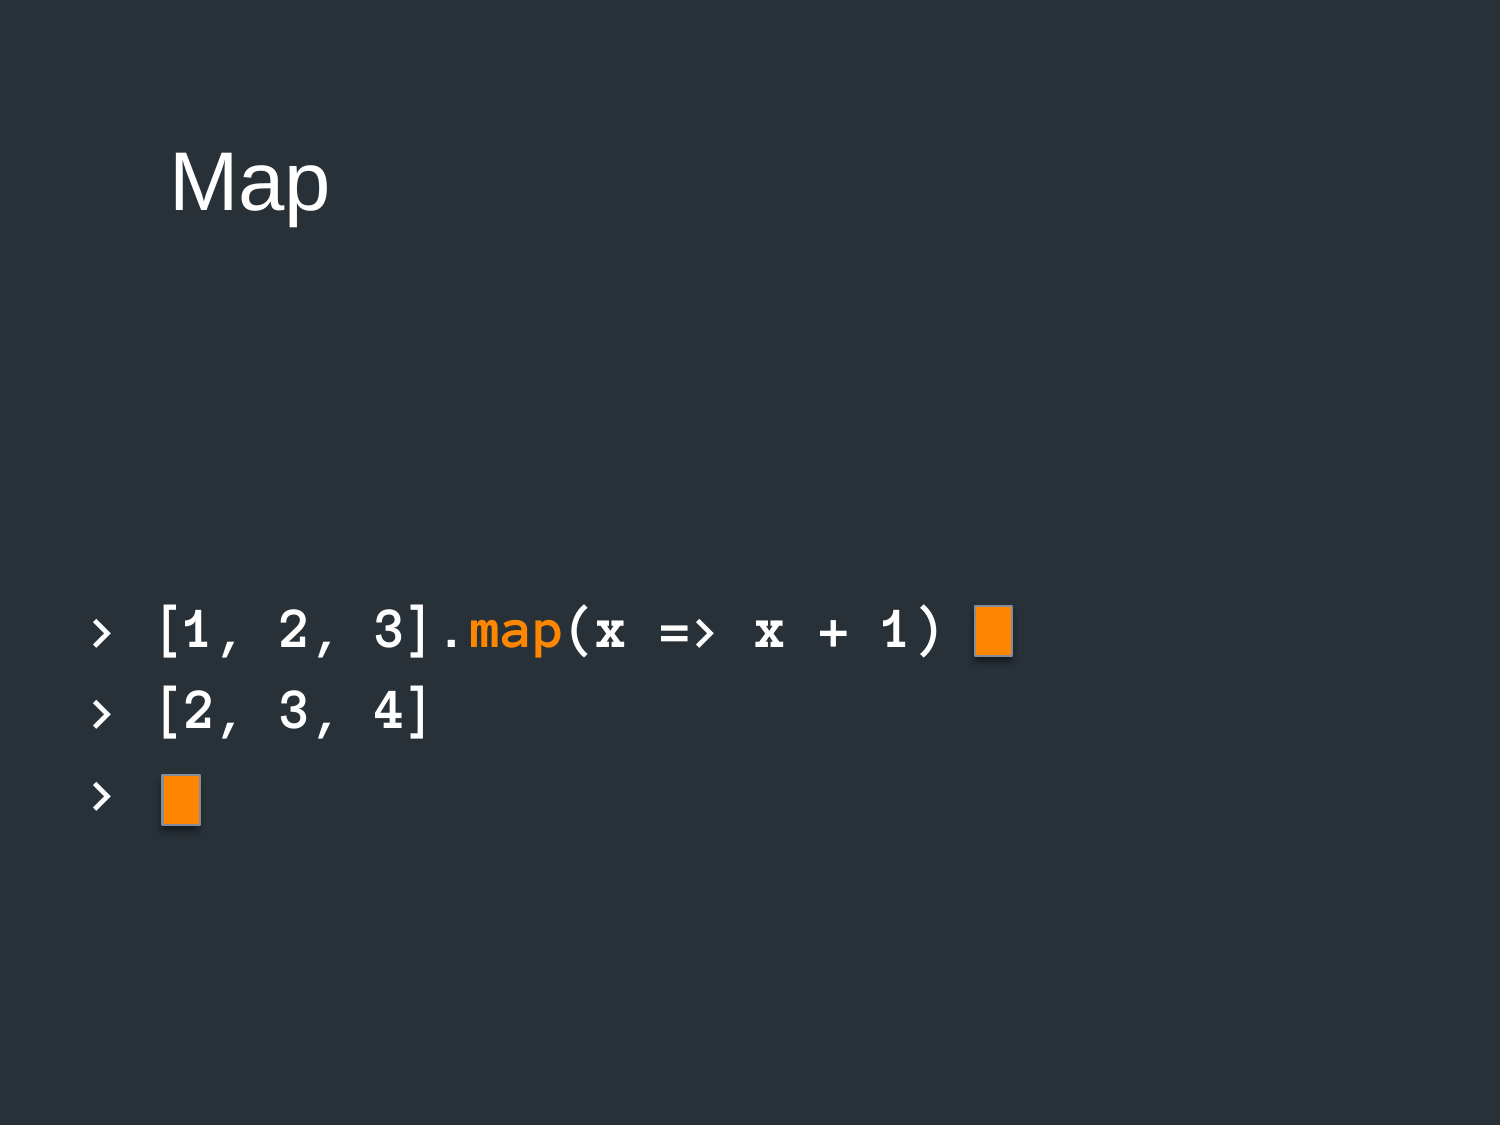

# Map

> [1, 2, 3].map(x => x + 1)

> [2, 3, 4]
>